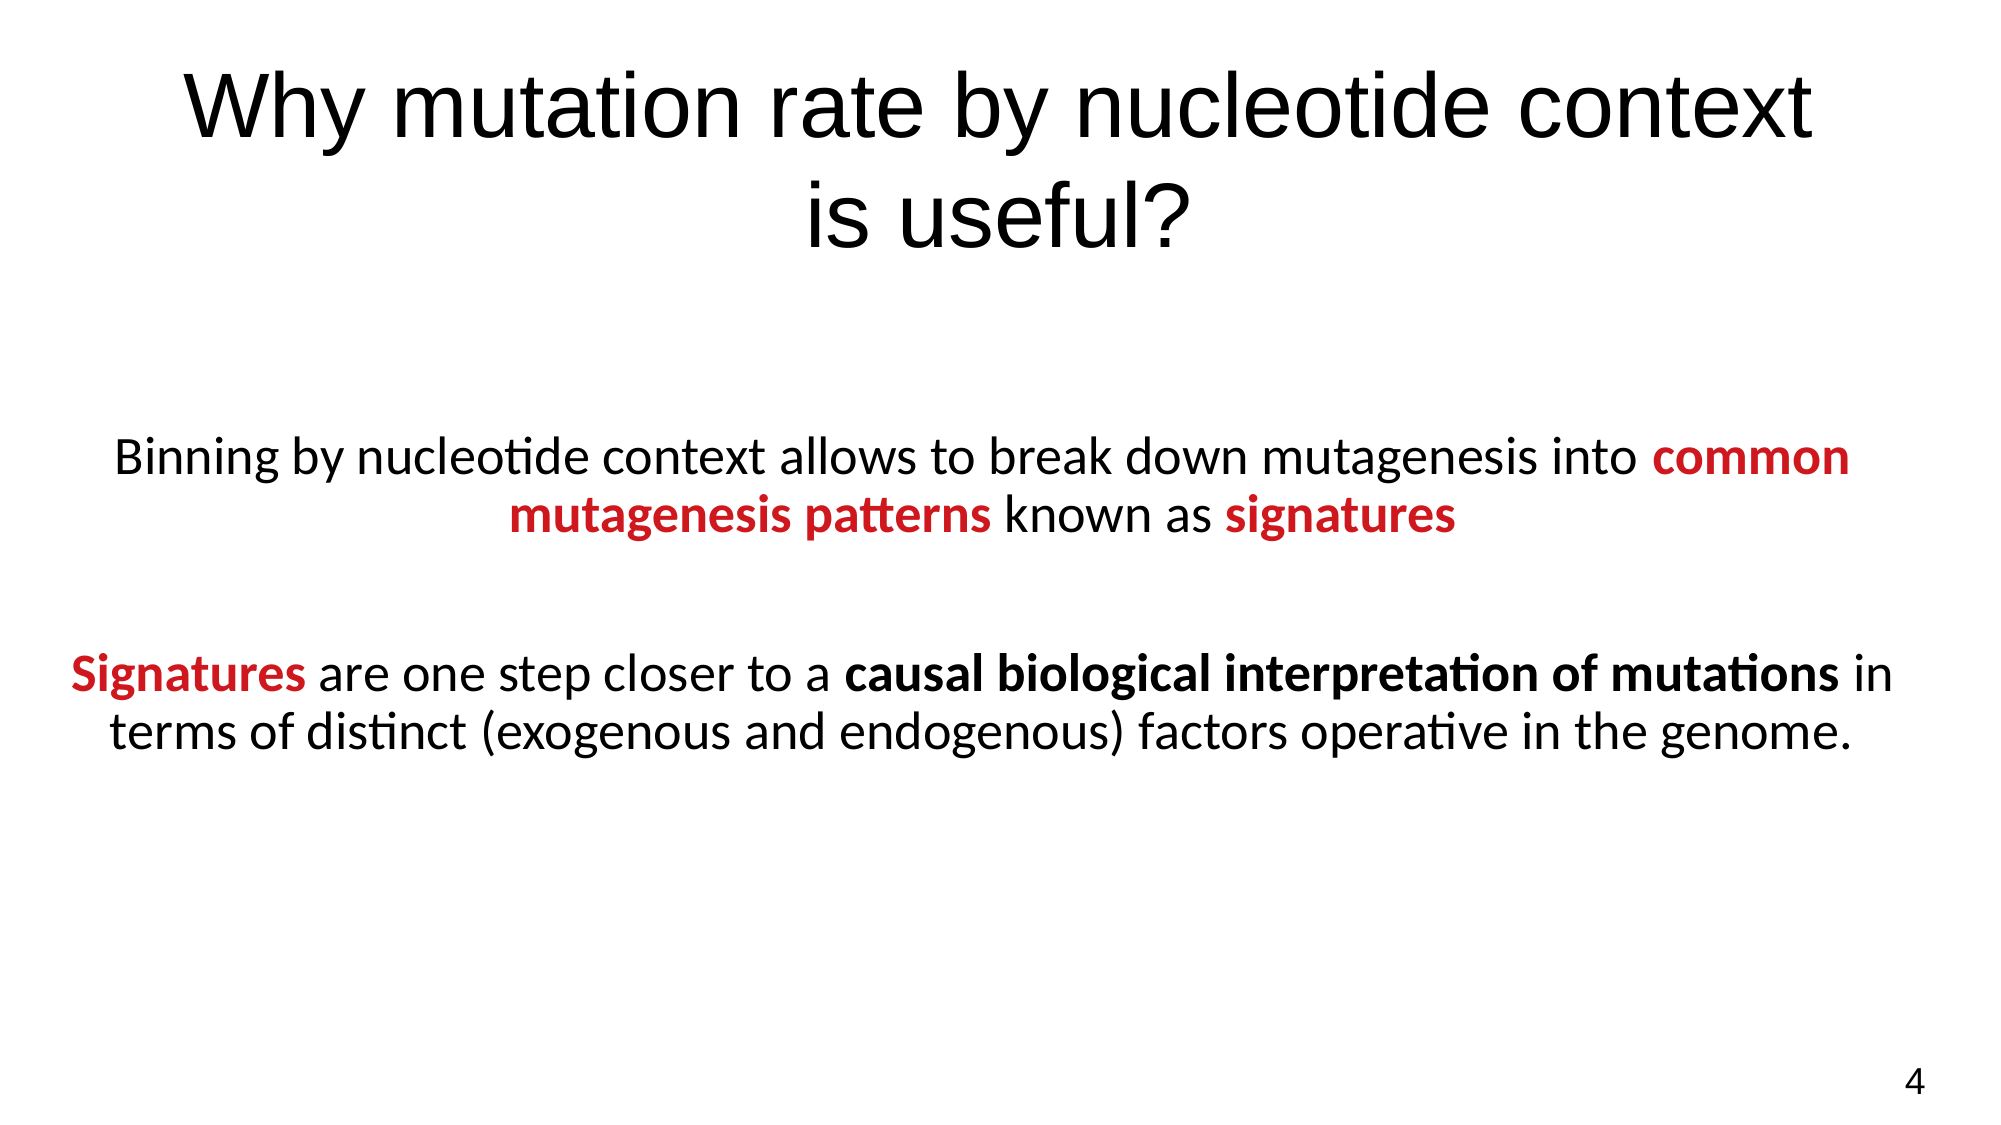

Why mutation rate by nucleotide context is useful?
Binning by nucleotide context allows to break down mutagenesis into common mutagenesis patterns known as signatures

Signatures are one step closer to a causal biological interpretation of mutations in terms of distinct (exogenous and endogenous) factors operative in the genome.

4